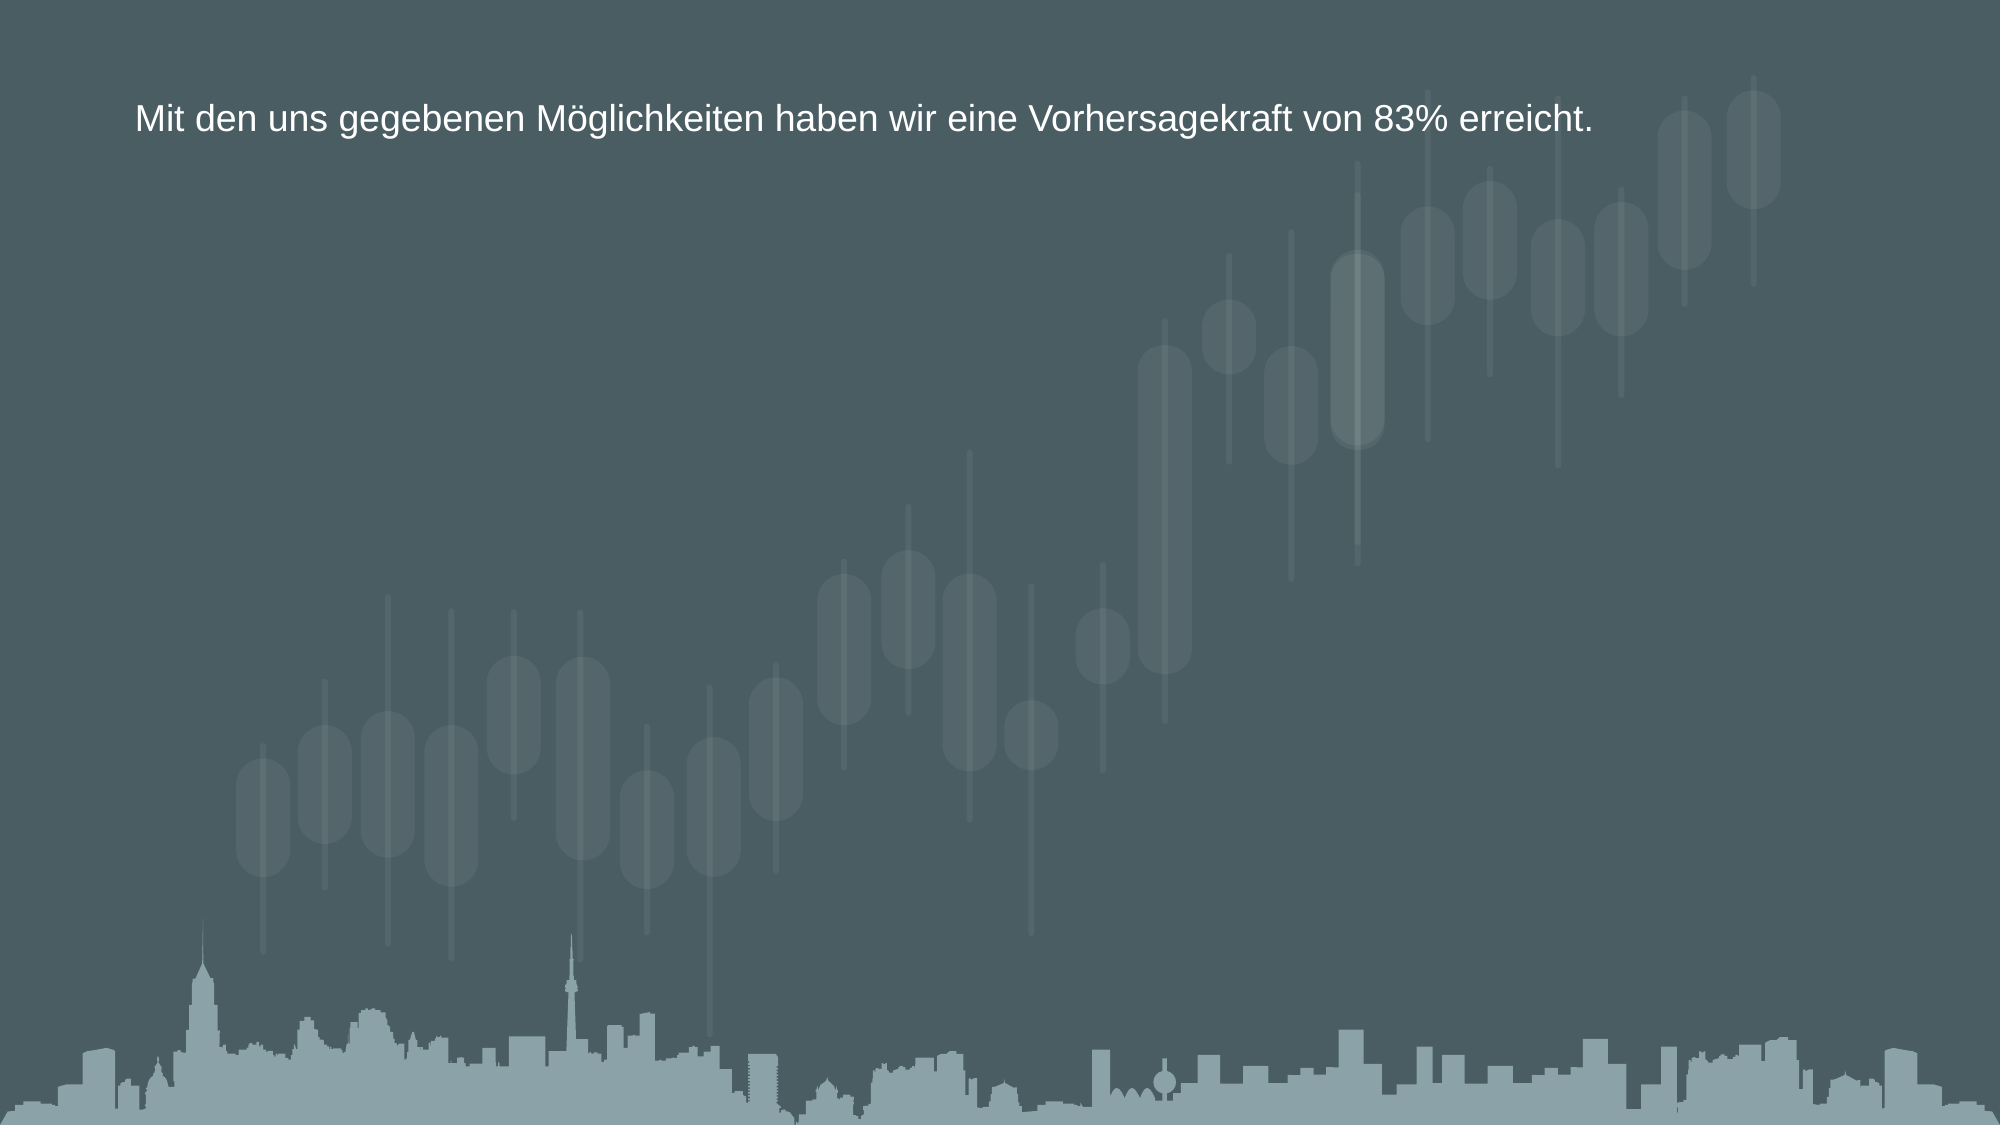

Mit den uns gegebenen Möglichkeiten haben wir eine Vorhersagekraft von 83% erreicht.